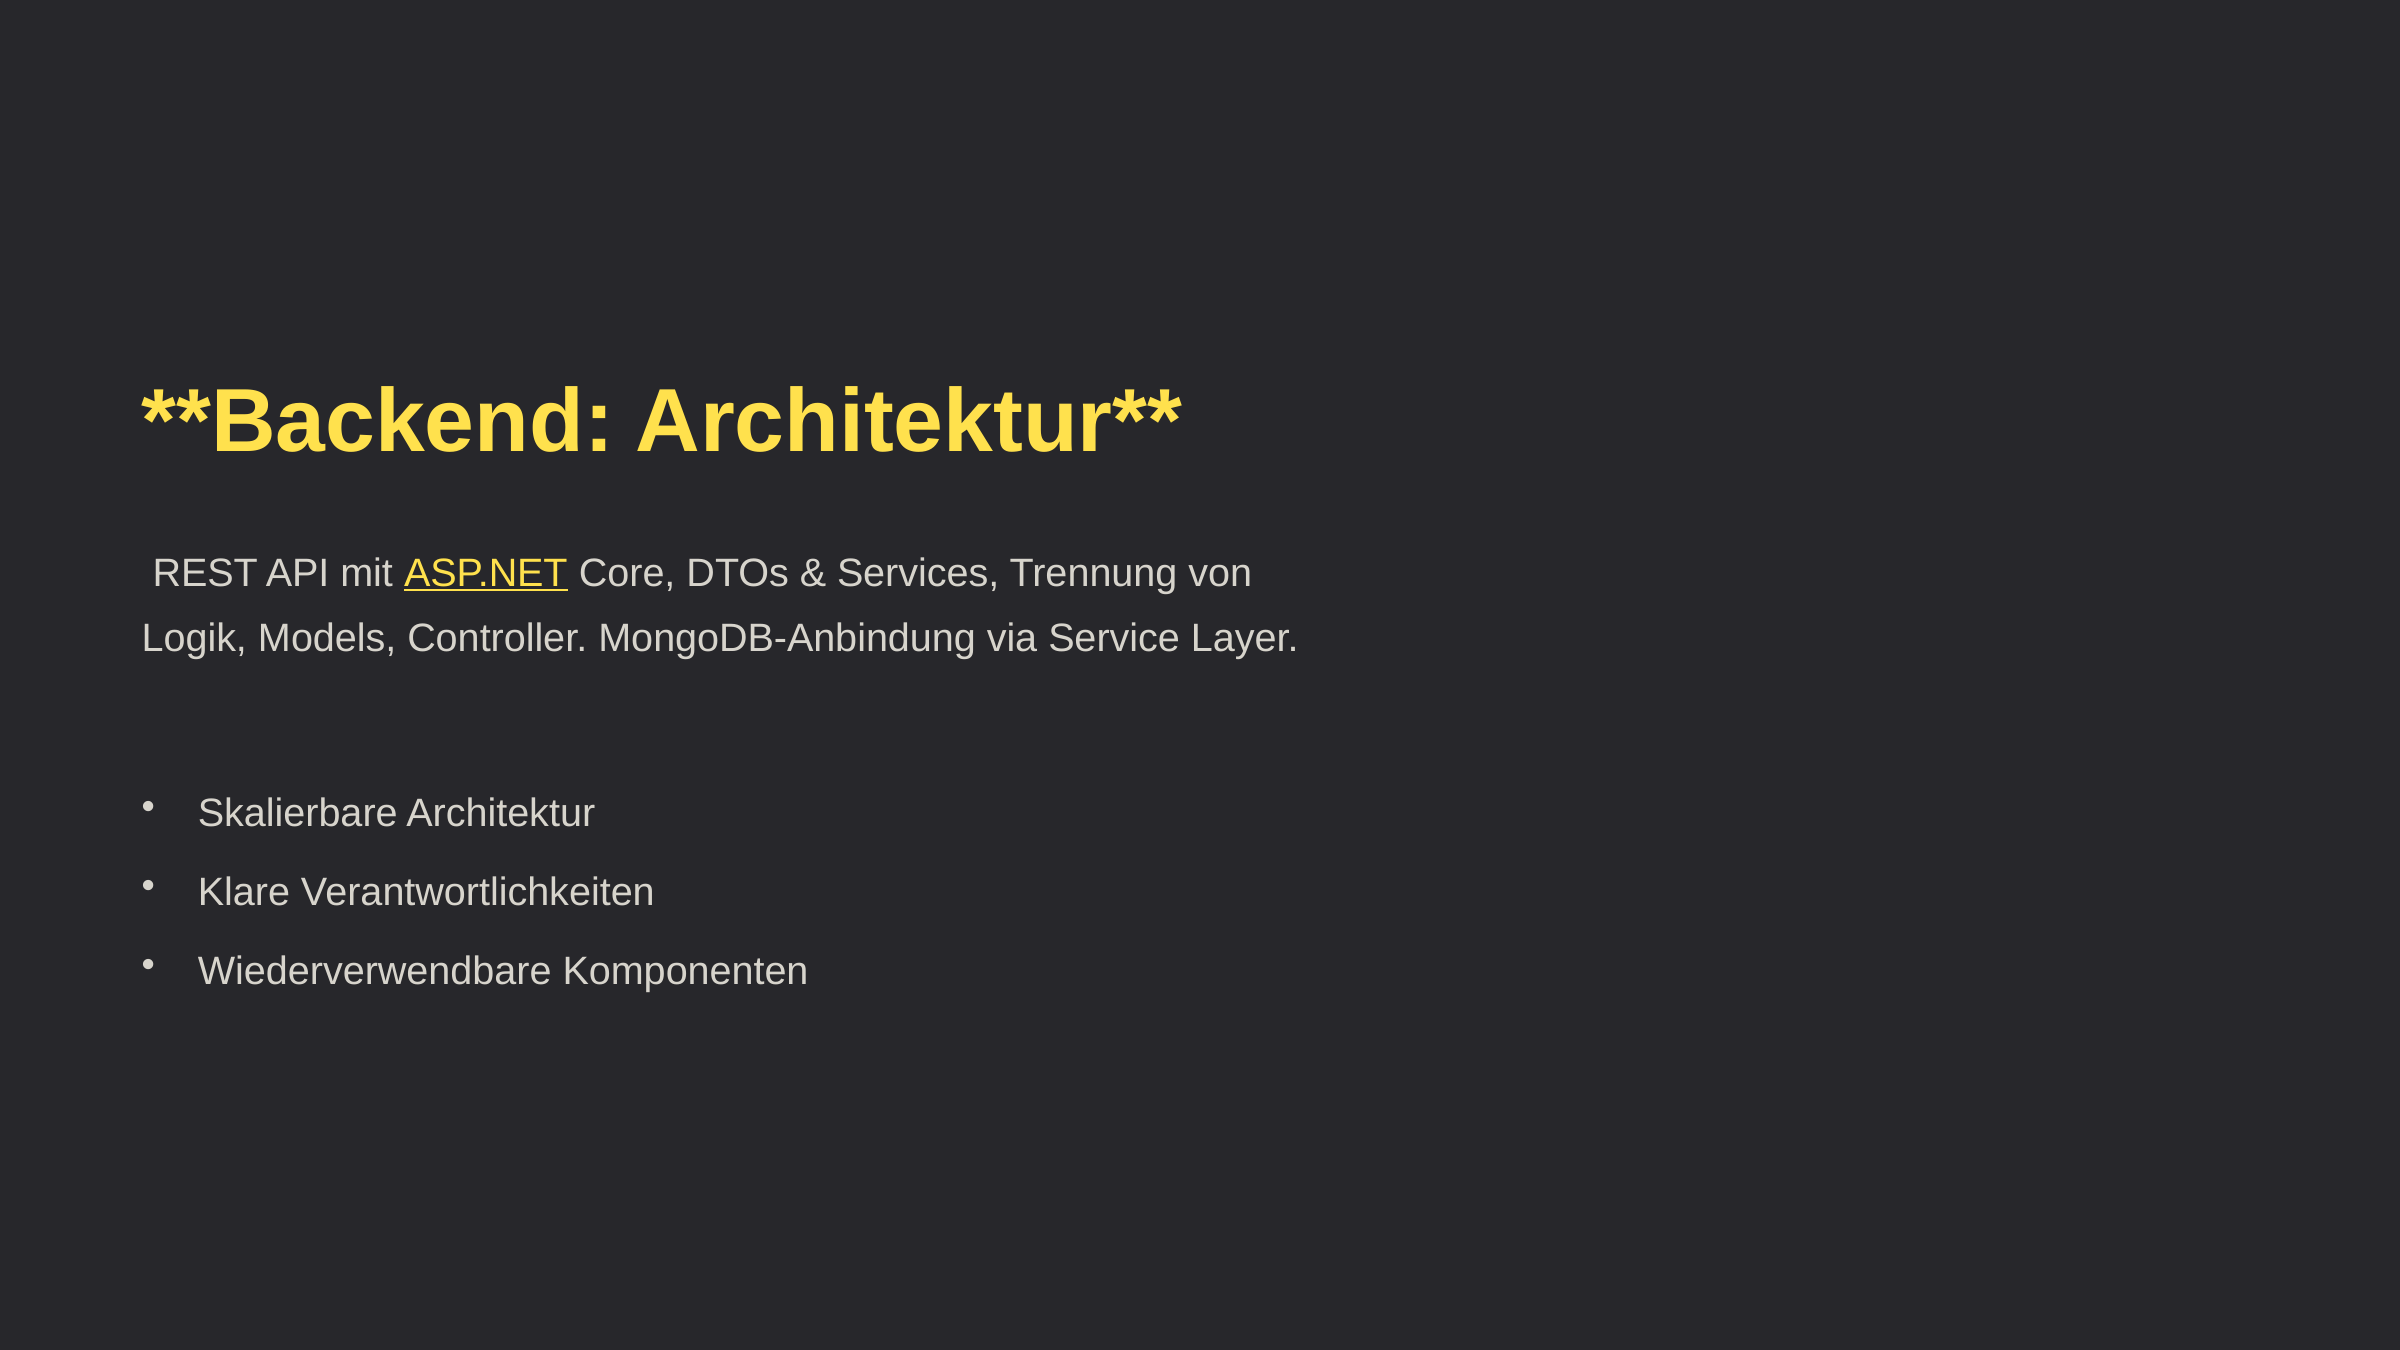

**Backend: Architektur**
 REST API mit ASP.NET Core, DTOs & Services, Trennung von Logik, Models, Controller. MongoDB-Anbindung via Service Layer.
Skalierbare Architektur
Klare Verantwortlichkeiten
Wiederverwendbare Komponenten